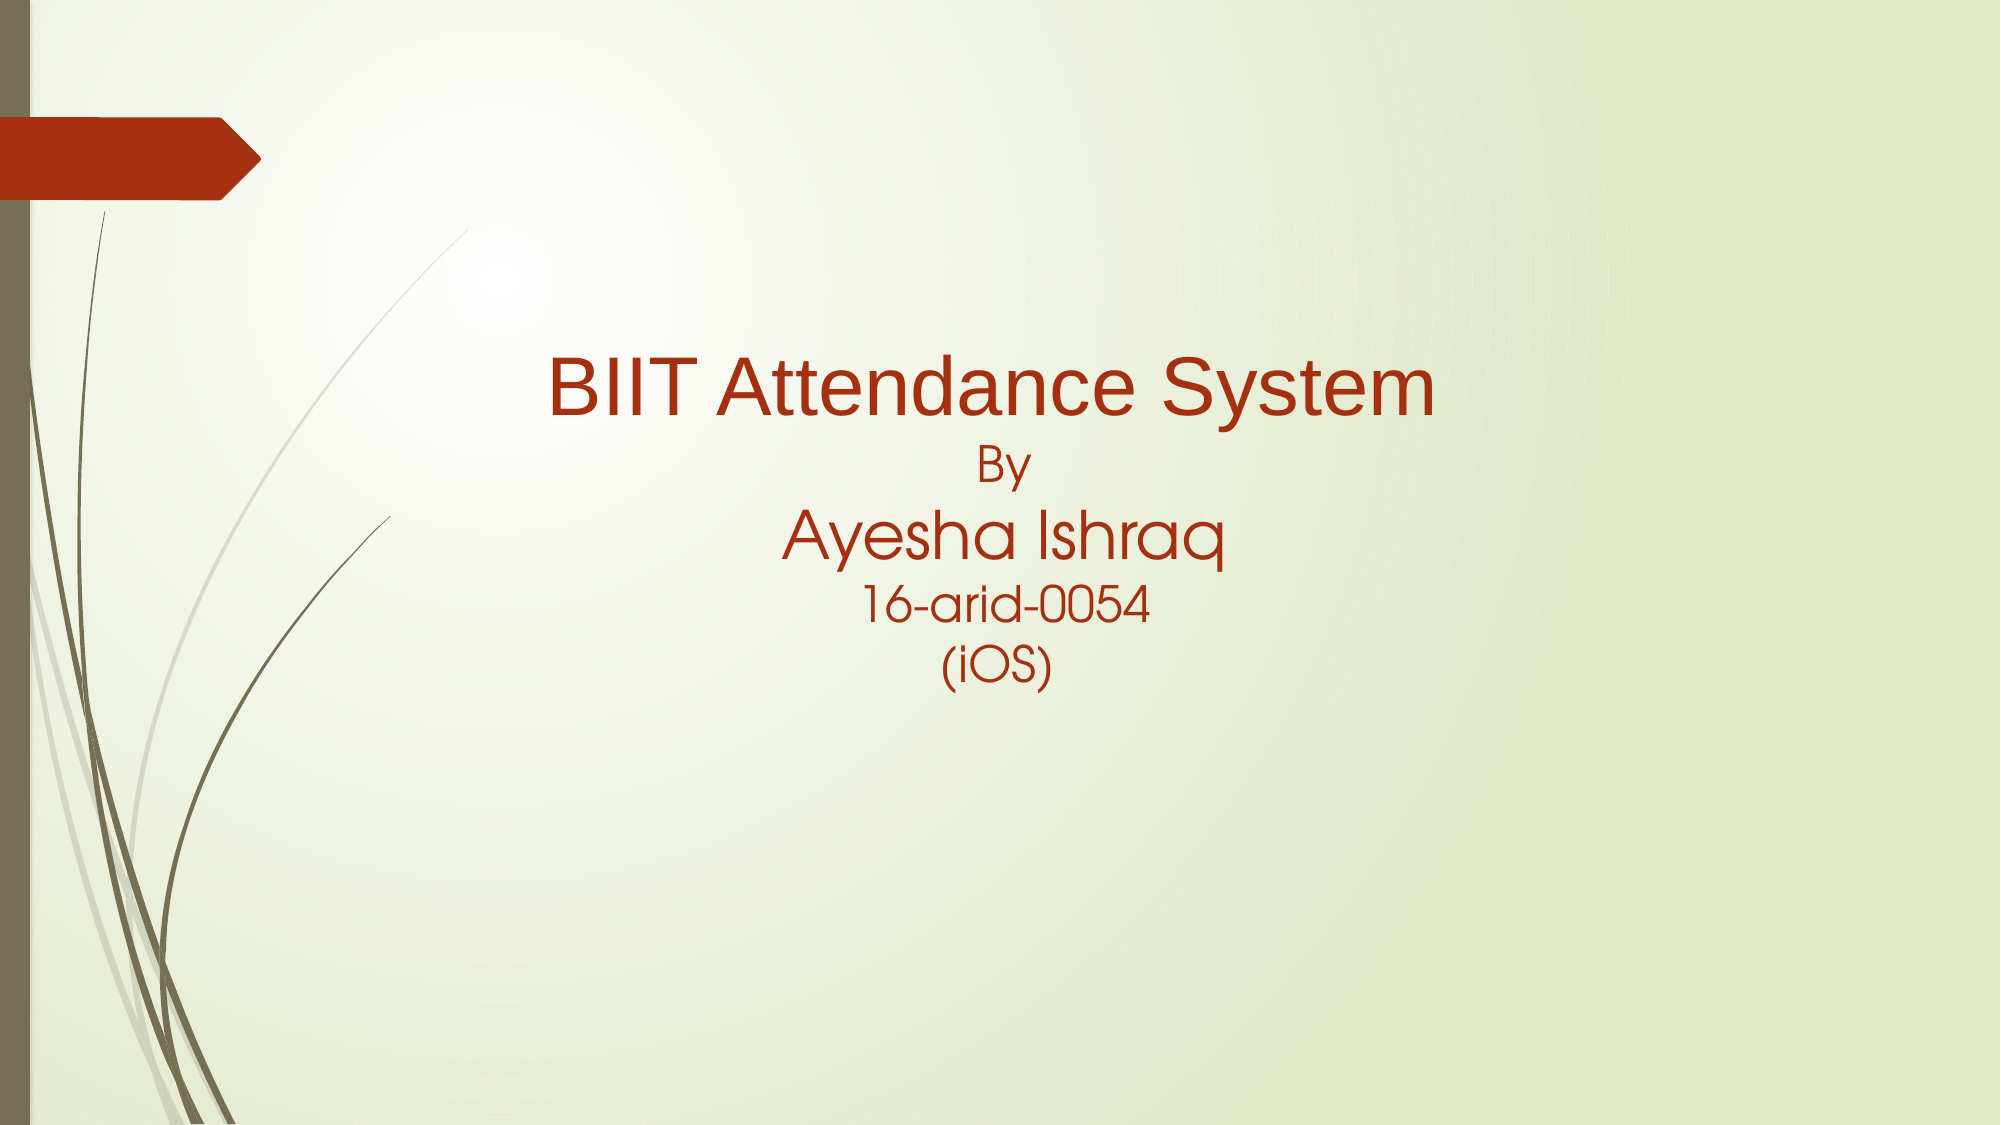

BIIT Attendance System
By
Ayesha Ishraq
16-arid-0054
(iOS)